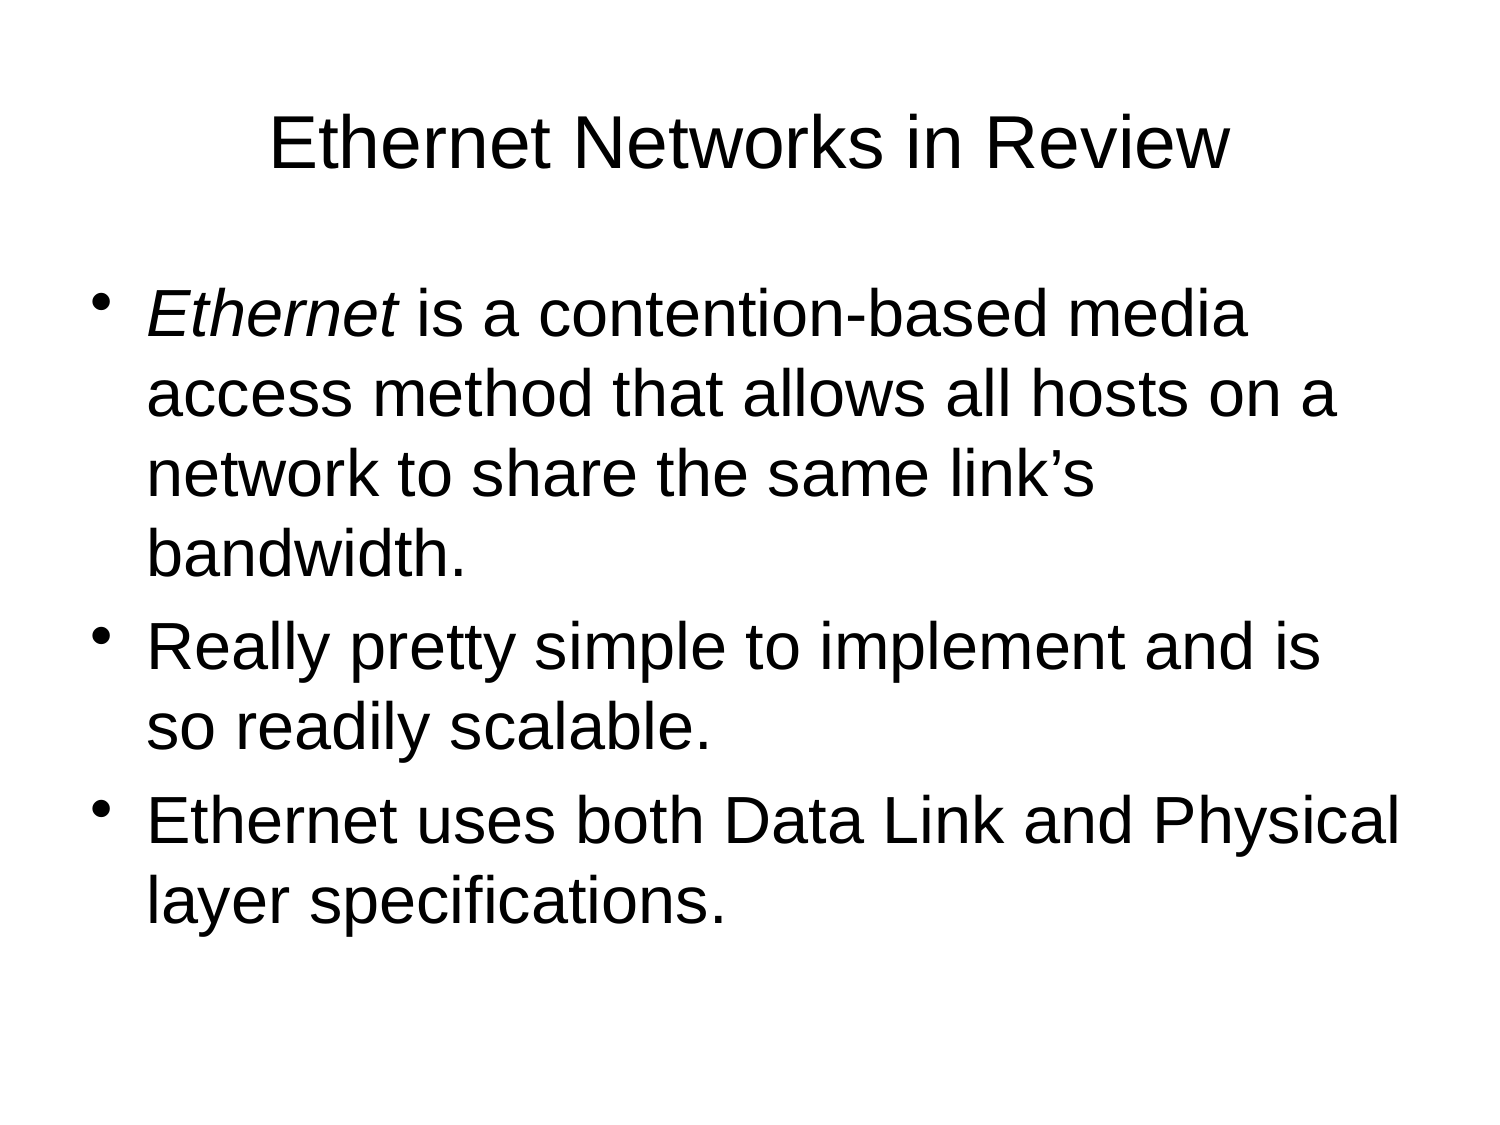

# Ethernet Networks in Review
Ethernet is a contention-based media access method that allows all hosts on a network to share the same link’s bandwidth.
Really pretty simple to implement and is so readily scalable.
Ethernet uses both Data Link and Physical layer specifications.